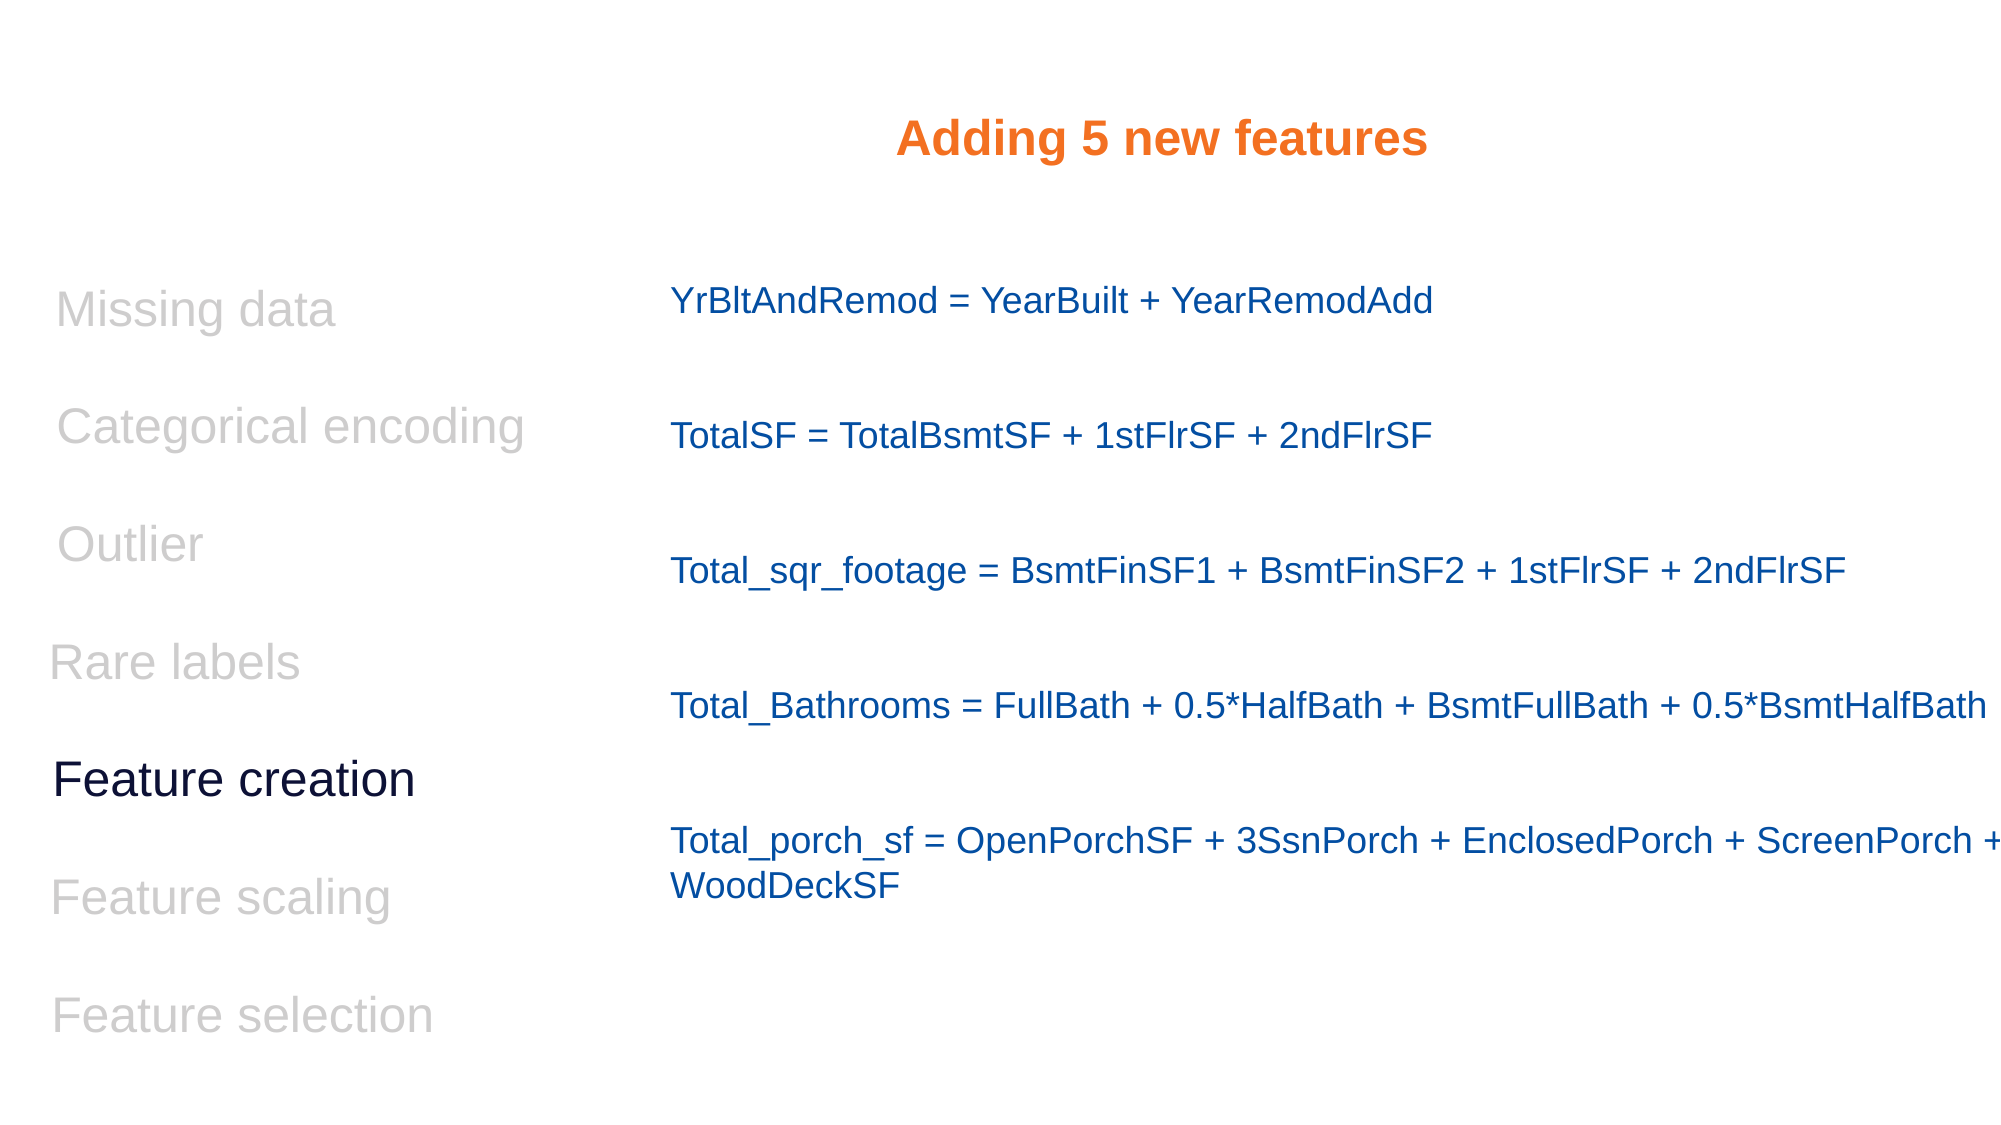

Adding 5 new features
Missing data
YrBltAndRemod = YearBuilt + YearRemodAdd

TotalSF = TotalBsmtSF + 1stFlrSF + 2ndFlrSF

Total_sqr_footage = BsmtFinSF1 + BsmtFinSF2 + 1stFlrSF + 2ndFlrSF

Total_Bathrooms = FullBath + 0.5*HalfBath + BsmtFullBath + 0.5*BsmtHalfBath

Total_porch_sf = OpenPorchSF + 3SsnPorch + EnclosedPorch + ScreenPorch + WoodDeckSF
Categorical encoding
Outlier
Rare labels
Feature creation
Feature scaling
Feature selection
16